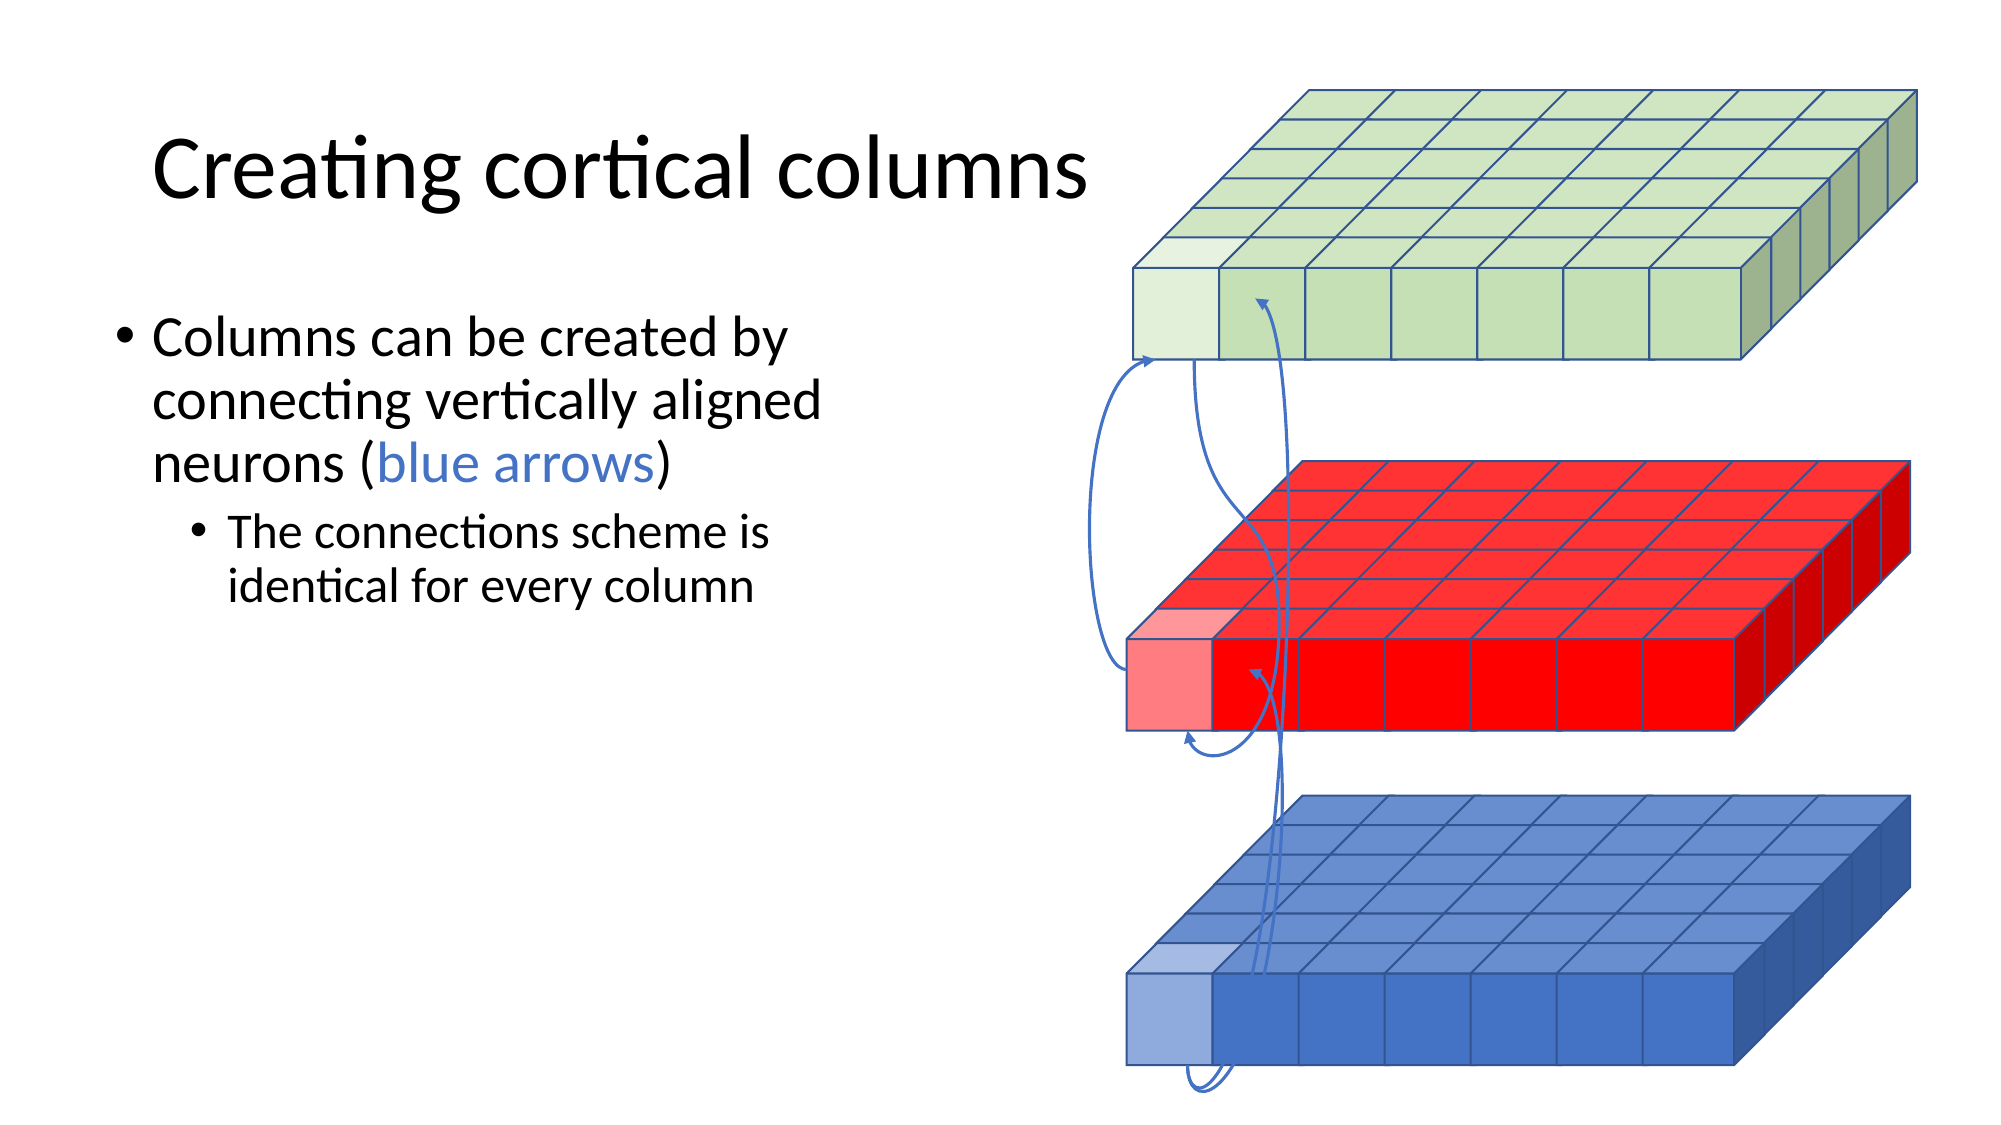

# Creating cortical columns

Columns can be created by connecting vertically aligned neurons (blue arrows)
The connections scheme is identical for every column